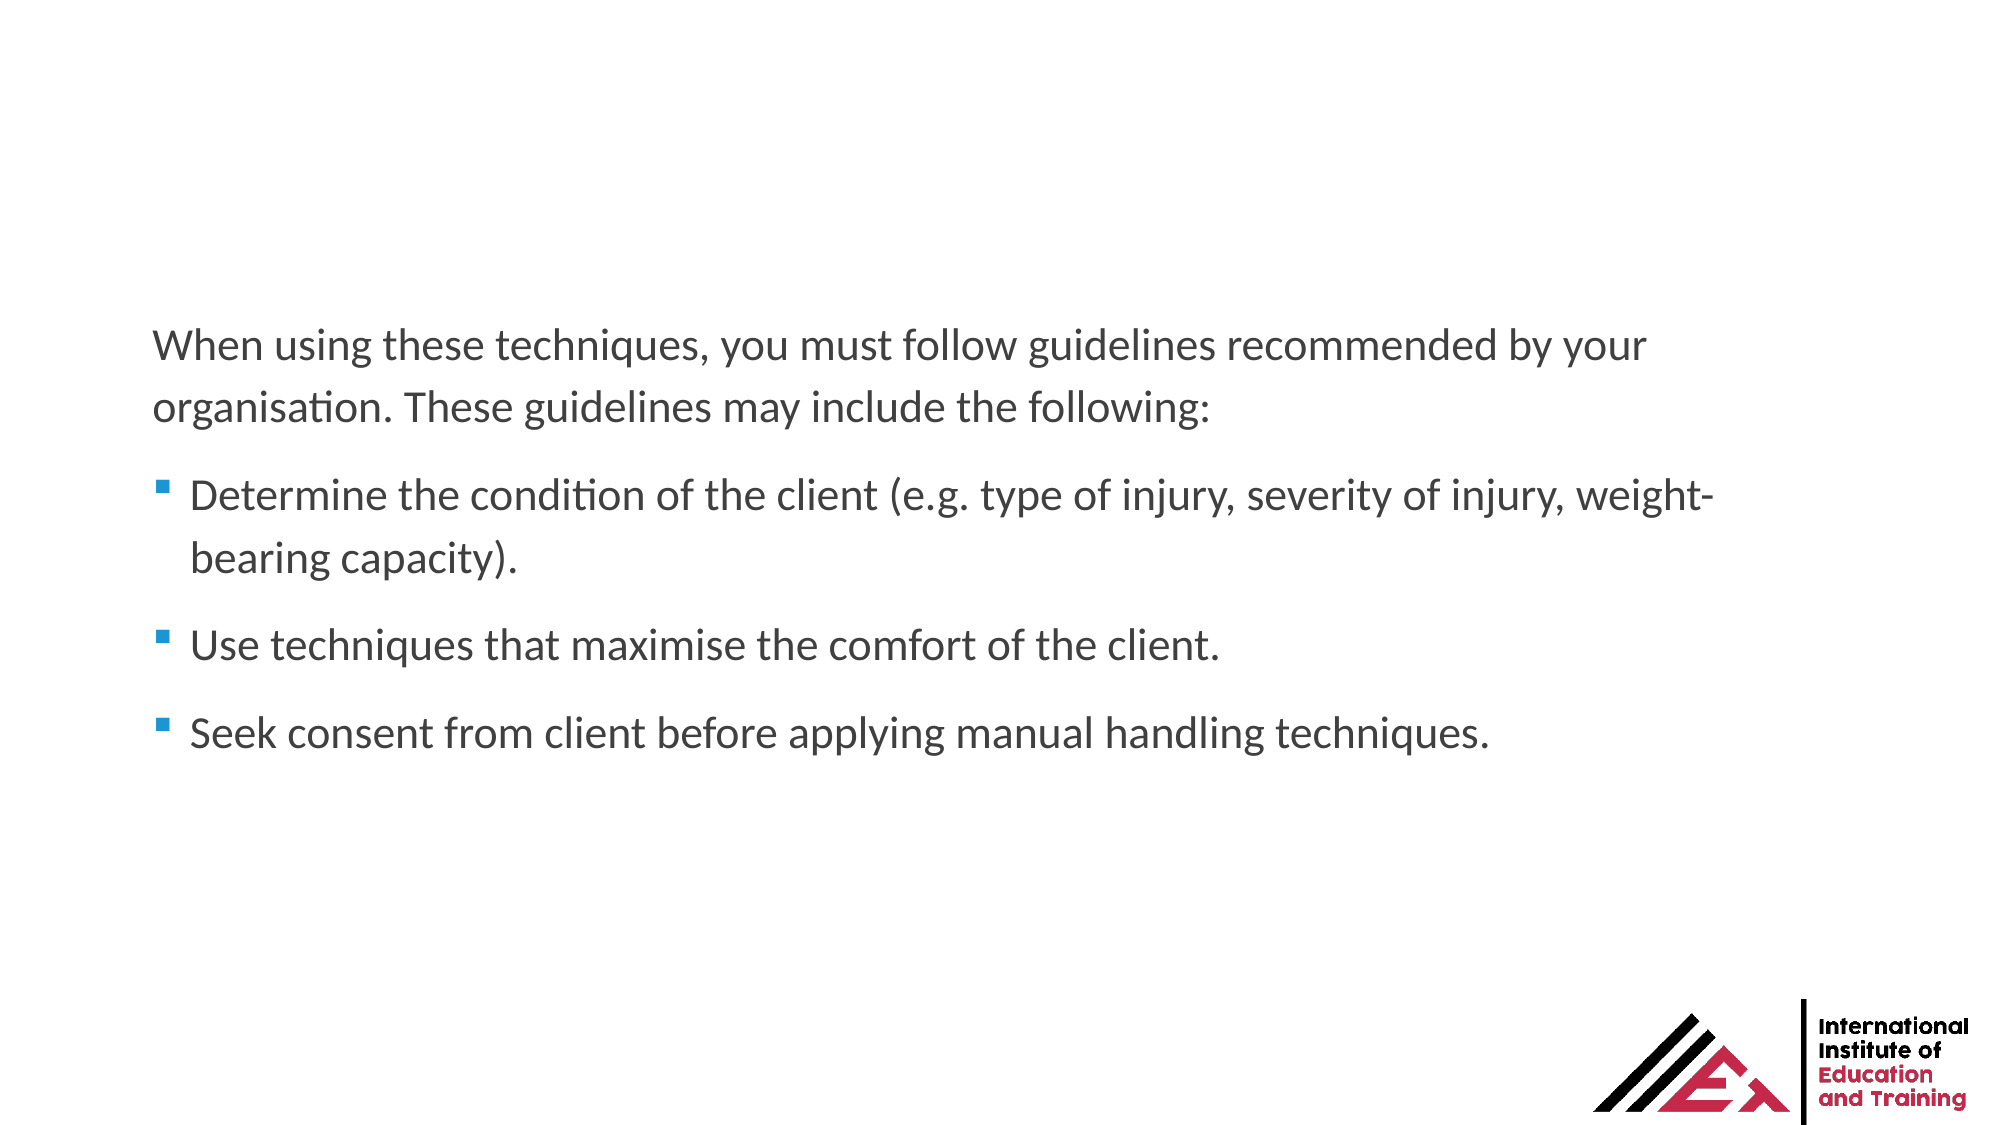

When using these techniques, you must follow guidelines recommended by your organisation. These guidelines may include the following:
Determine the condition of the client (e.g. type of injury, severity of injury, weight-bearing capacity).
Use techniques that maximise the comfort of the client.
Seek consent from client before applying manual handling techniques.